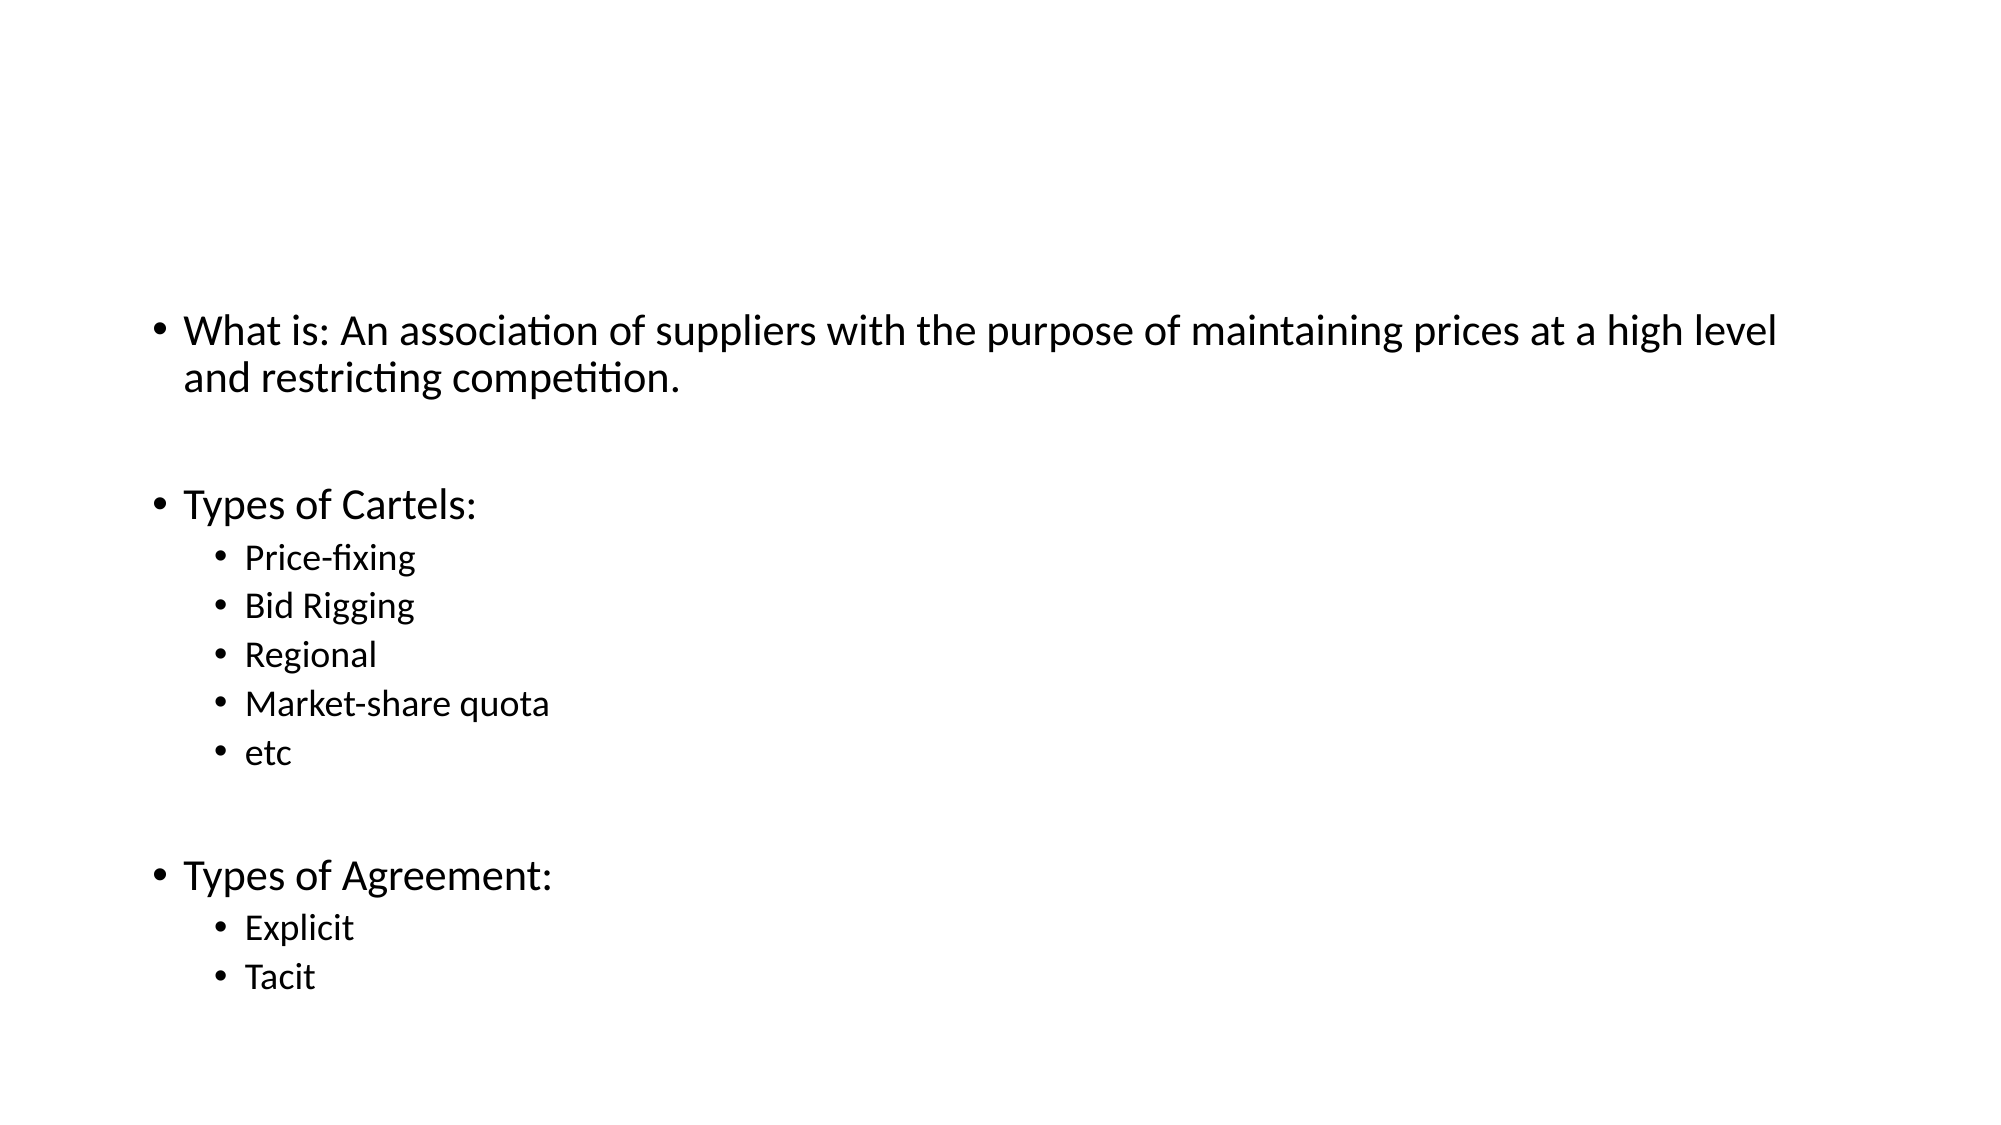

#
What is: An association of suppliers with the purpose of maintaining prices at a high level and restricting competition.

Types of Cartels:
Price-fixing
Bid Rigging
Regional
Market-share quota
etc

Types of Agreement:
Explicit
Tacit